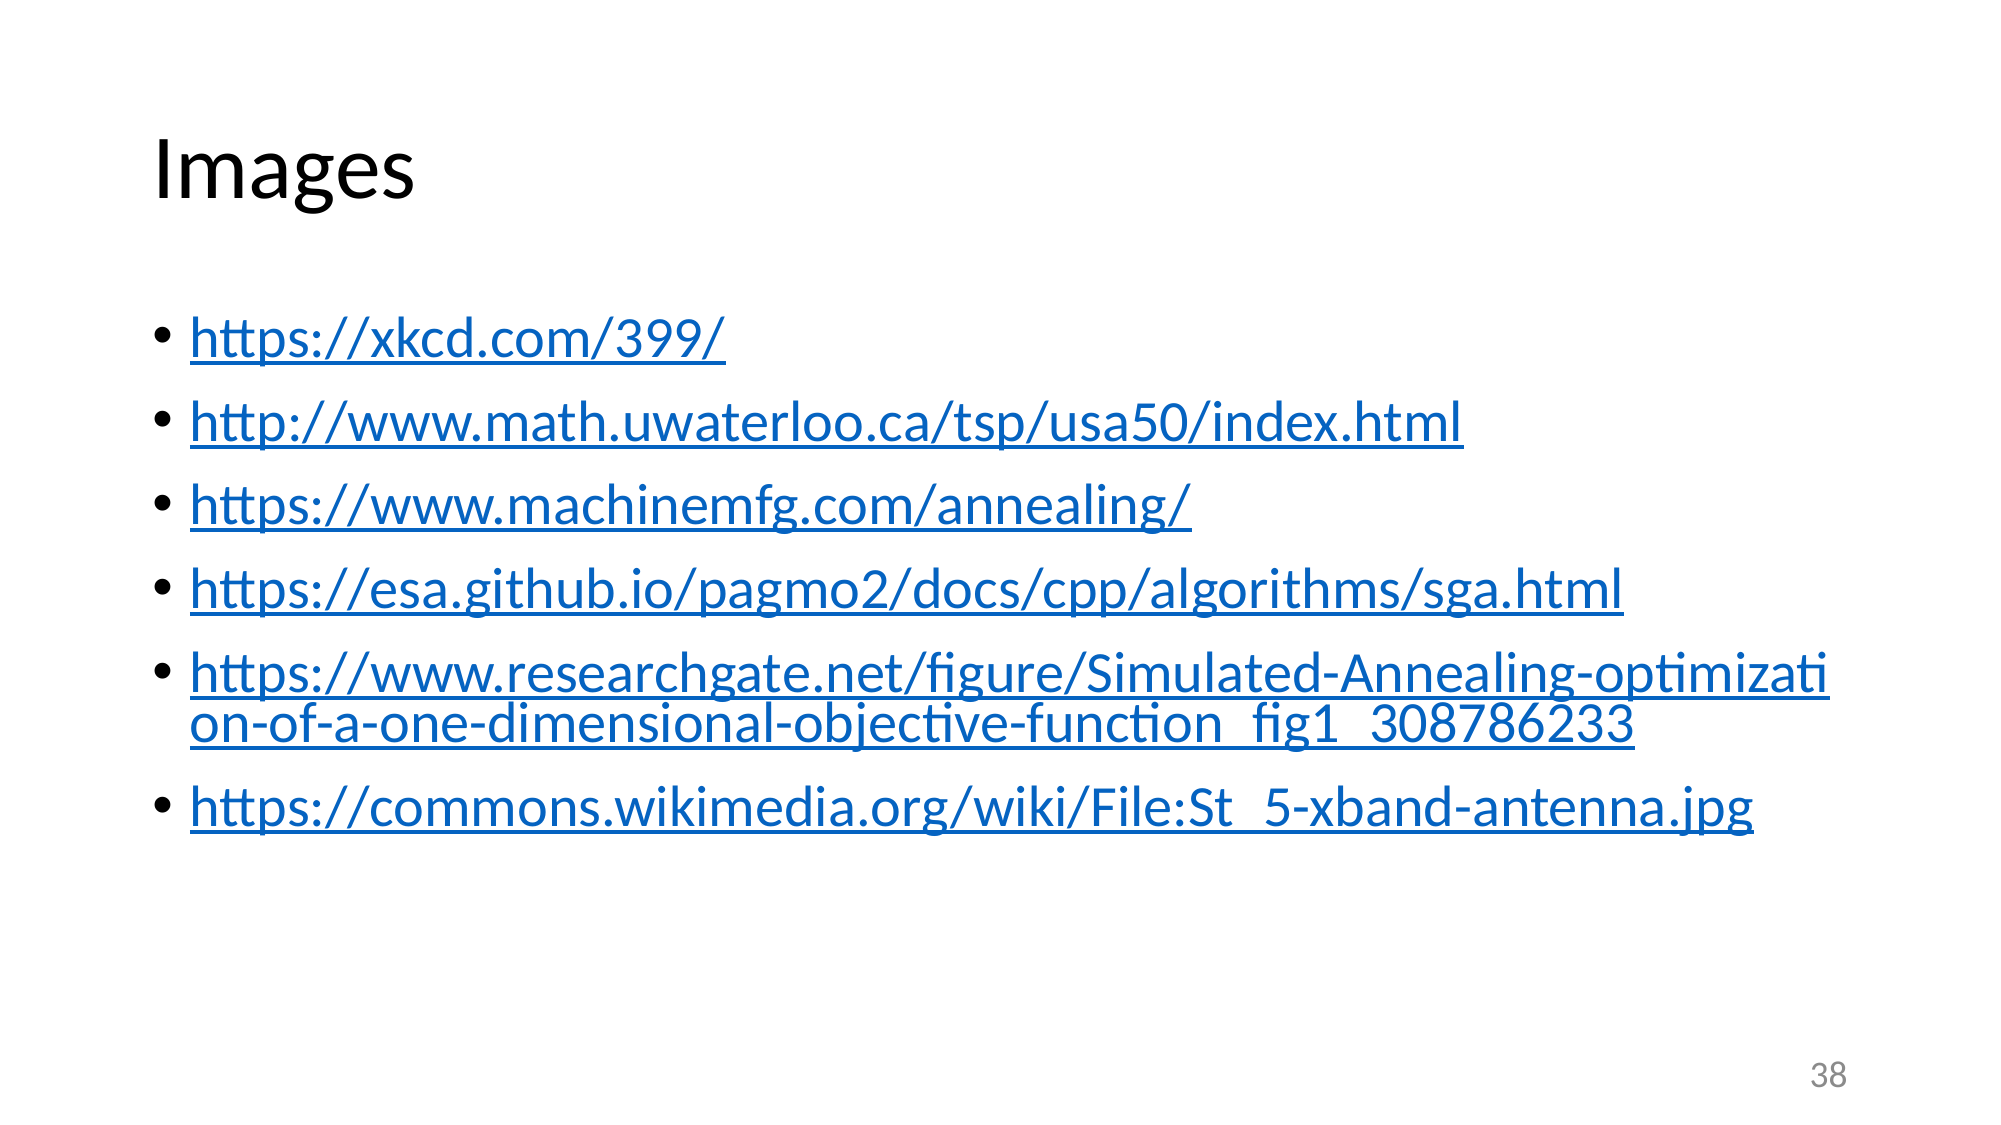

# Images
https://xkcd.com/399/
http://www.math.uwaterloo.ca/tsp/usa50/index.html
https://www.machinemfg.com/annealing/
https://esa.github.io/pagmo2/docs/cpp/algorithms/sga.html
https://www.researchgate.net/figure/Simulated-Annealing-optimization-of-a-one-dimensional-objective-function_fig1_308786233
https://commons.wikimedia.org/wiki/File:St_5-xband-antenna.jpg
38